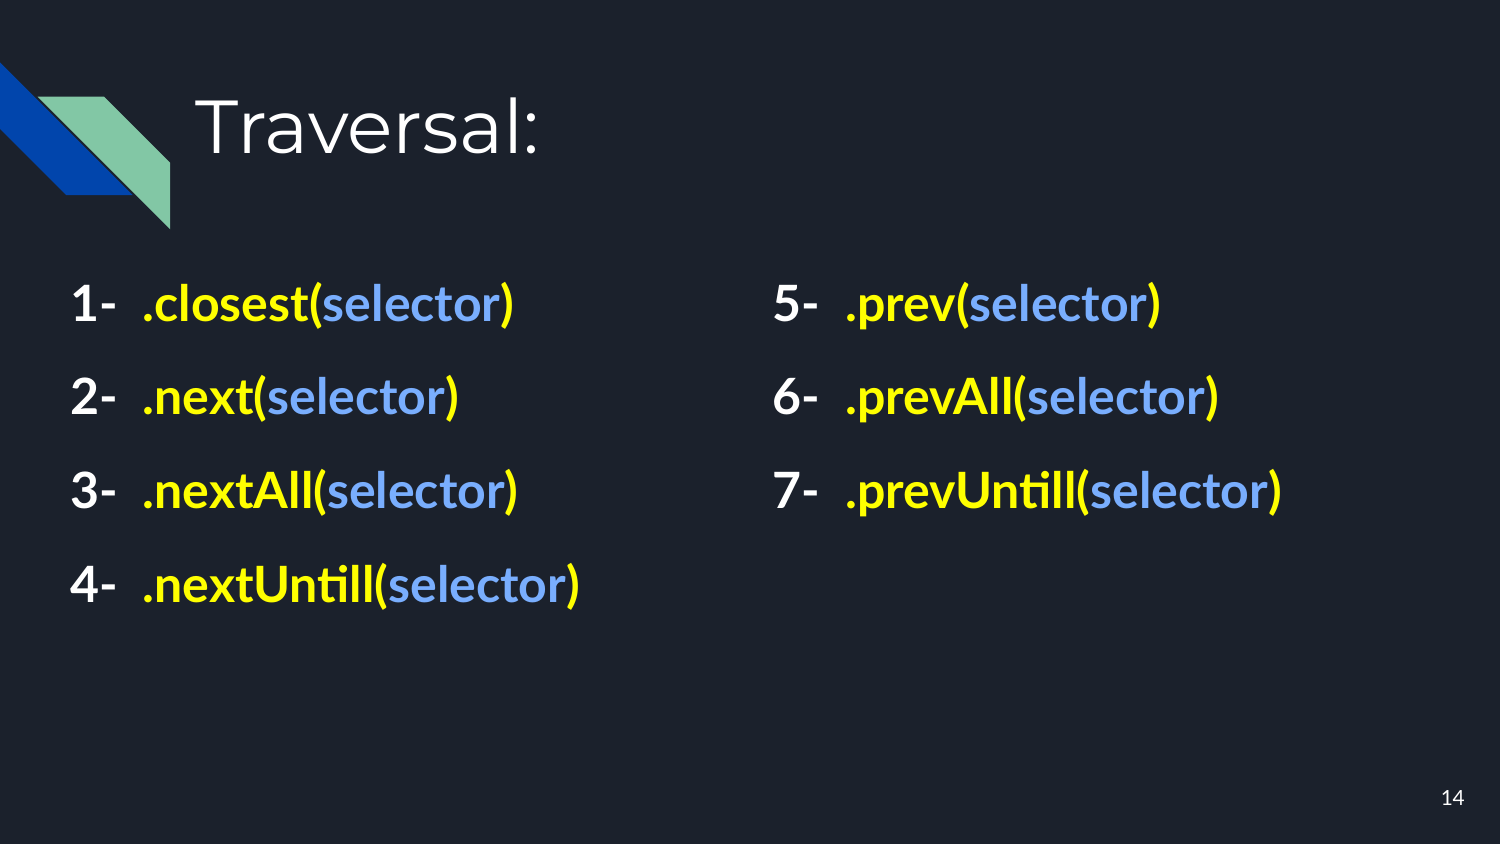

# Traversal:
1-  .closest(selector)
2-  .next(selector)
3-  .nextAll(selector)
4-  .nextUntill(selector)

5-  .prev(selector)
6-  .prevAll(selector)
7-  .prevUntill(selector)

14